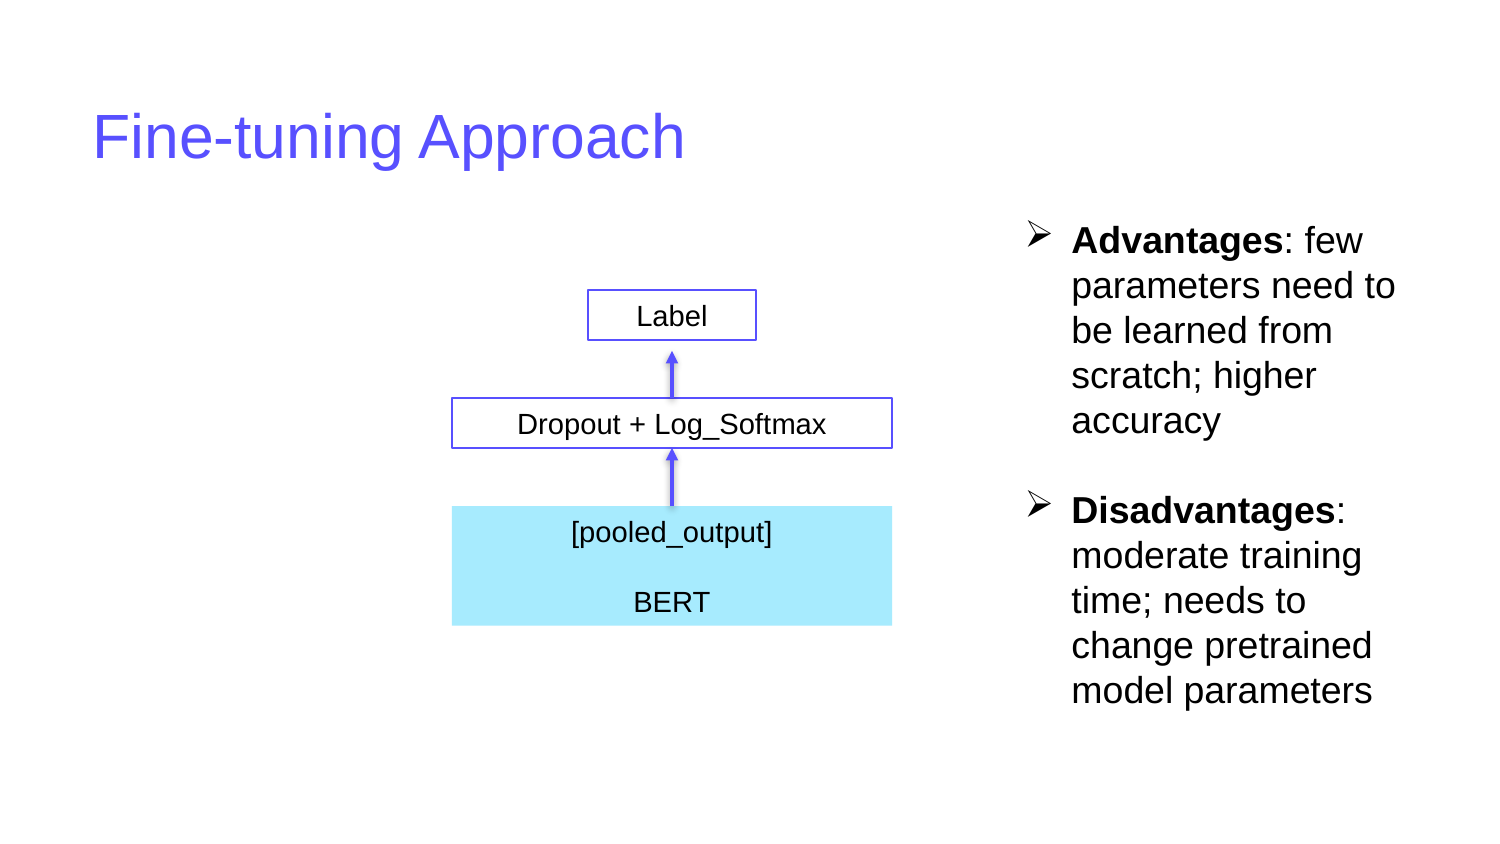

# Fine-tuning Approach
Advantages: few parameters need to be learned from scratch; higher accuracy

Disadvantages: moderate training time; needs to change pretrained model parameters
Label
Dropout + Log_Softmax
[pooled_output]

BERT
#UnifiedAnalytics #SparkAISummit
20